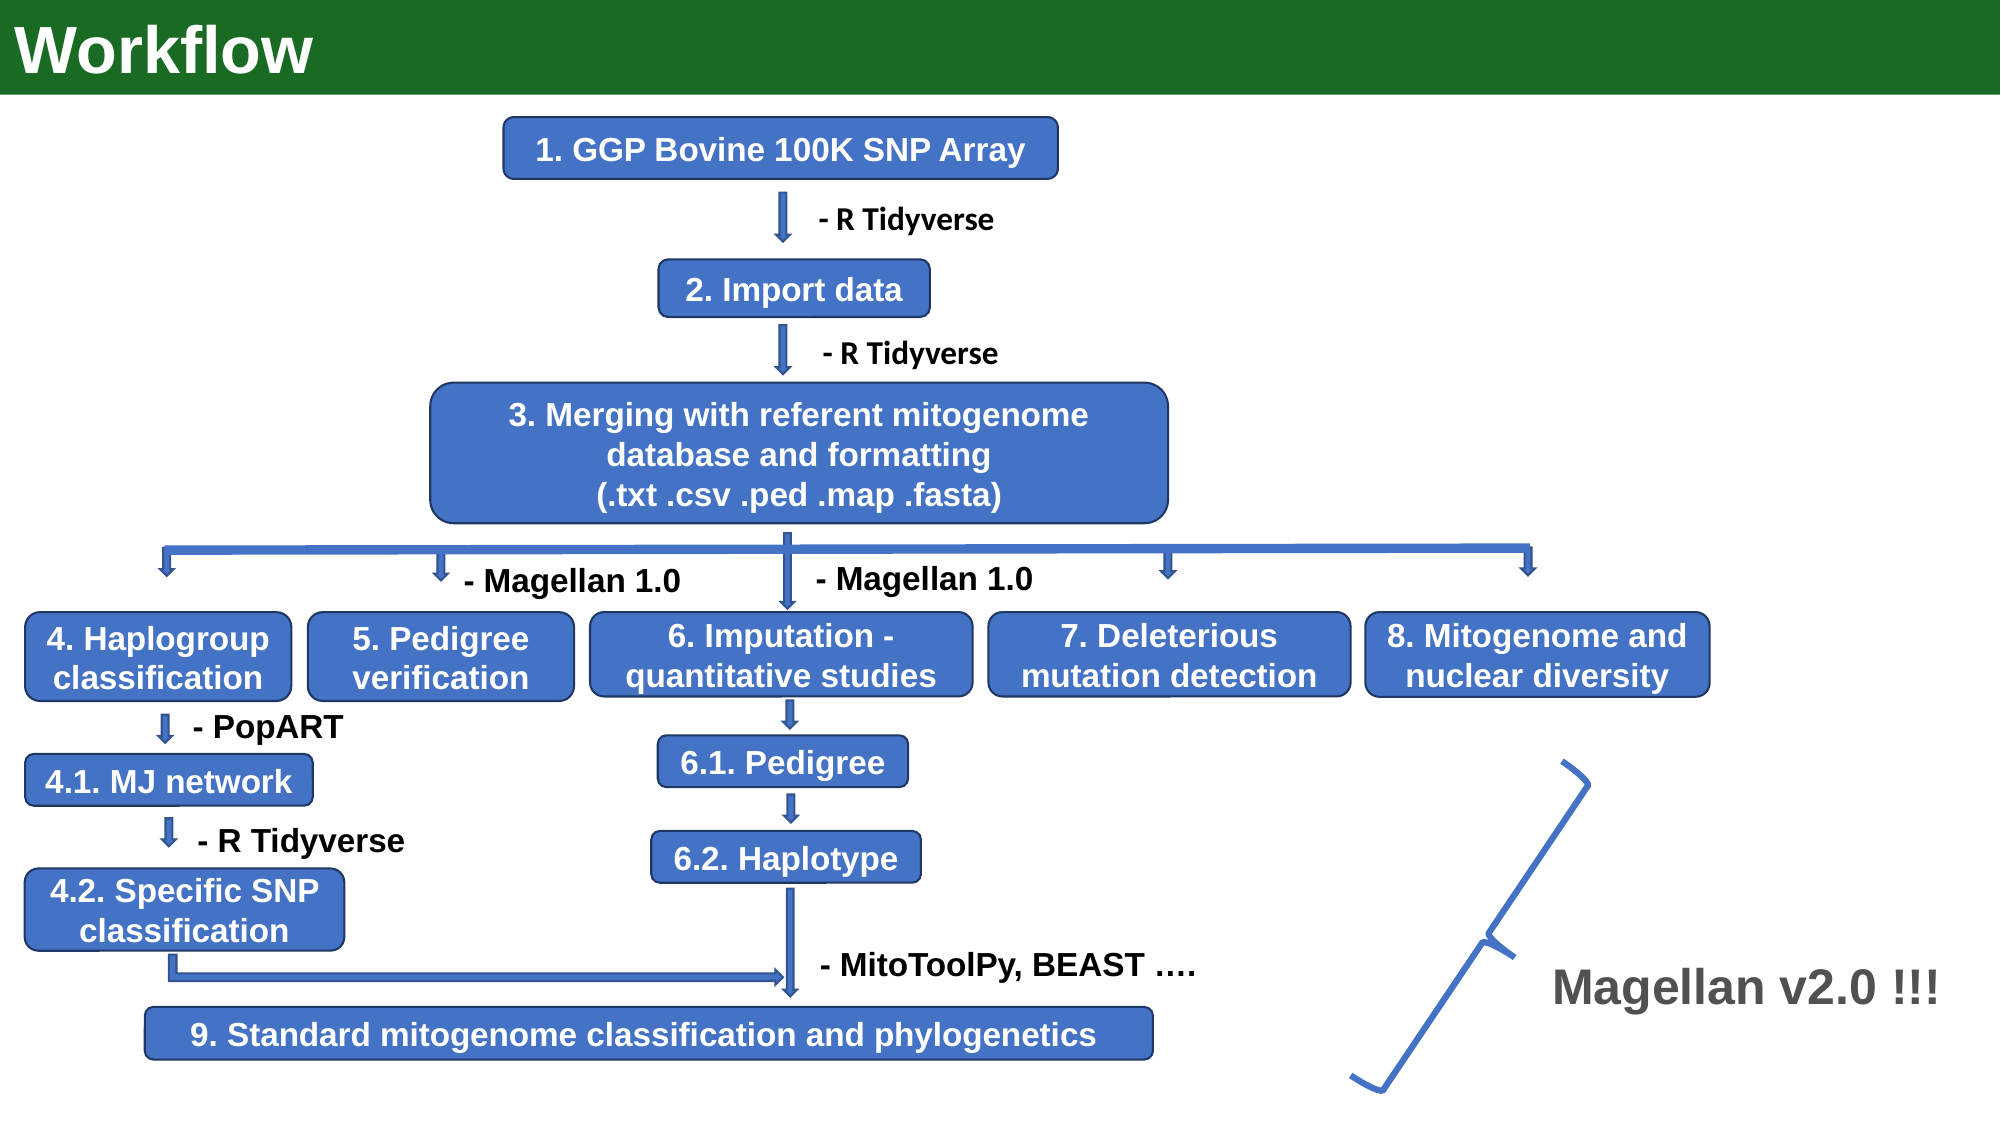

Workflow
1. GGP Bovine 100K SNP Array
- R Tidyverse

2. Import data
- R Tidyverse

3. Merging with referent mitogenome database and formatting
(.txt .csv .ped .map .fasta)

- Magellan 1.0
- Magellan 1.0
8. Mitogenome and nuclear diversity
6. Imputation - quantitative studies
7. Deleterious mutation detection
5. Pedigree verification
4. Haplogroup classification

- PopART

6.1. Pedigree

4.1. MJ network

- R Tidyverse

6.2. Haplotype
4.2. Specific SNP classification

- MitoToolPy, BEAST ….
Magellan v2.0 !!!
9. Standard mitogenome classification and phylogenetics